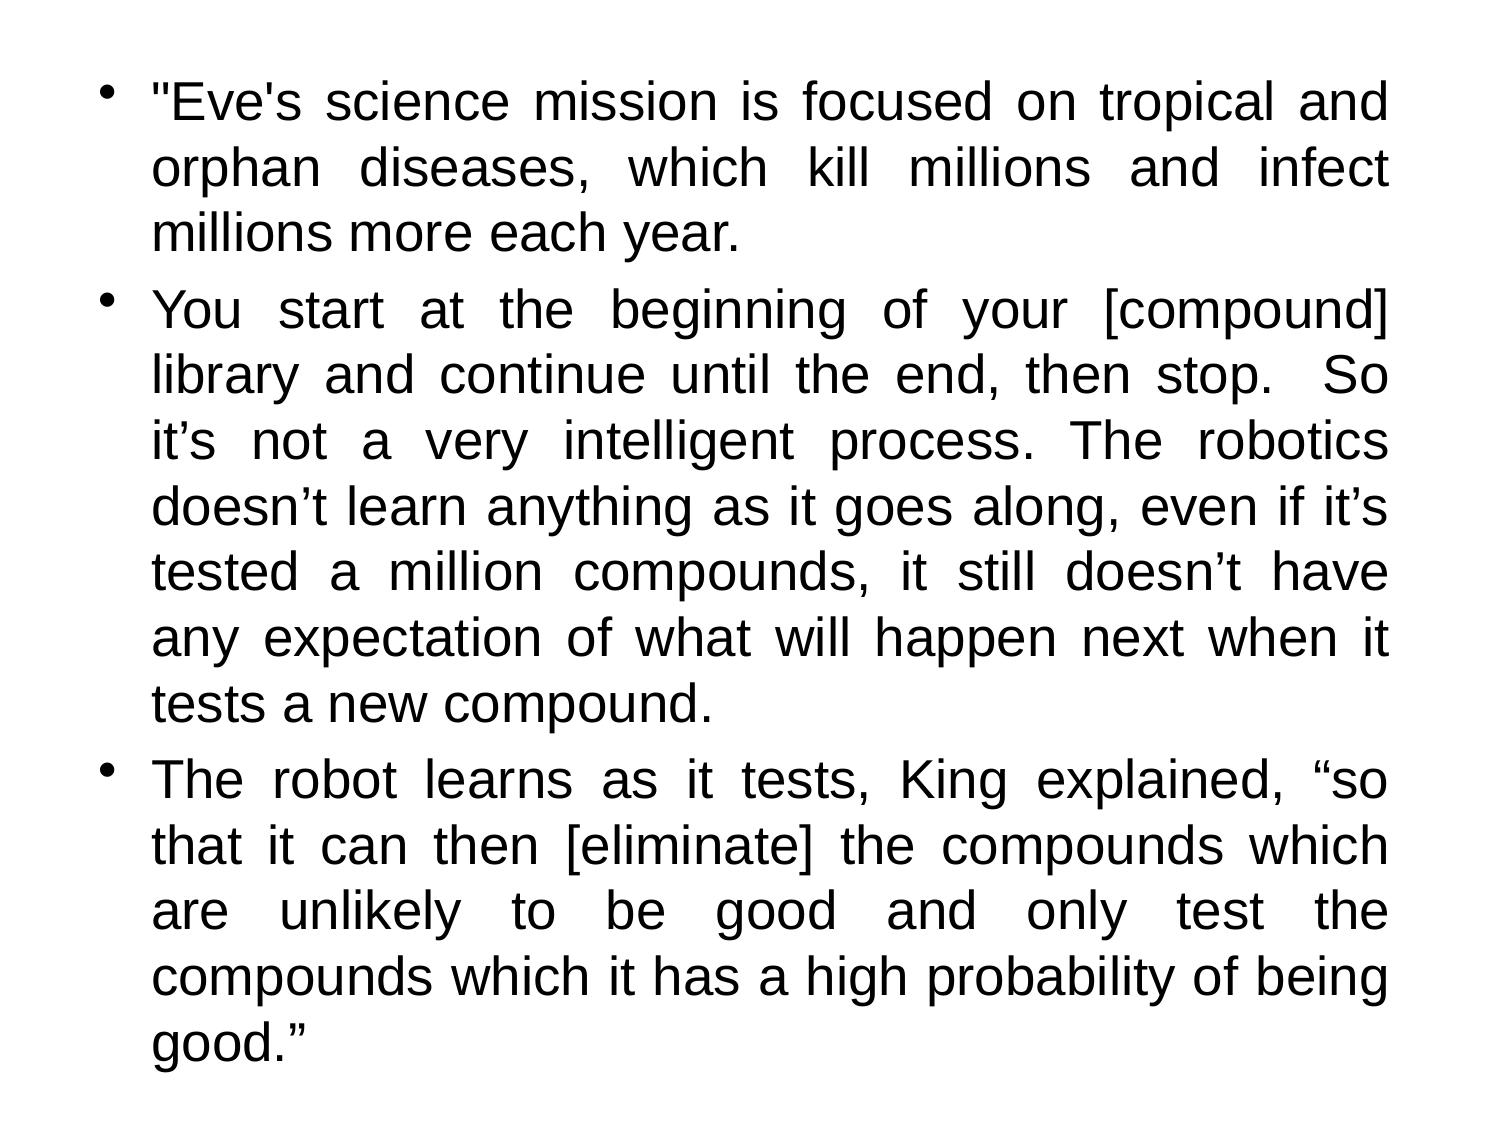

"Eve's science mission is focused on tropical and orphan diseases, which kill millions and infect millions more each year.
You start at the beginning of your [compound] library and continue until the end, then stop.  So it’s not a very intelligent process. The robotics doesn’t learn anything as it goes along, even if it’s tested a million compounds, it still doesn’t have any expectation of what will happen next when it tests a new compound.
The robot learns as it tests, King explained, “so that it can then [eliminate] the compounds which are unlikely to be good and only test the compounds which it has a high probability of being good.”